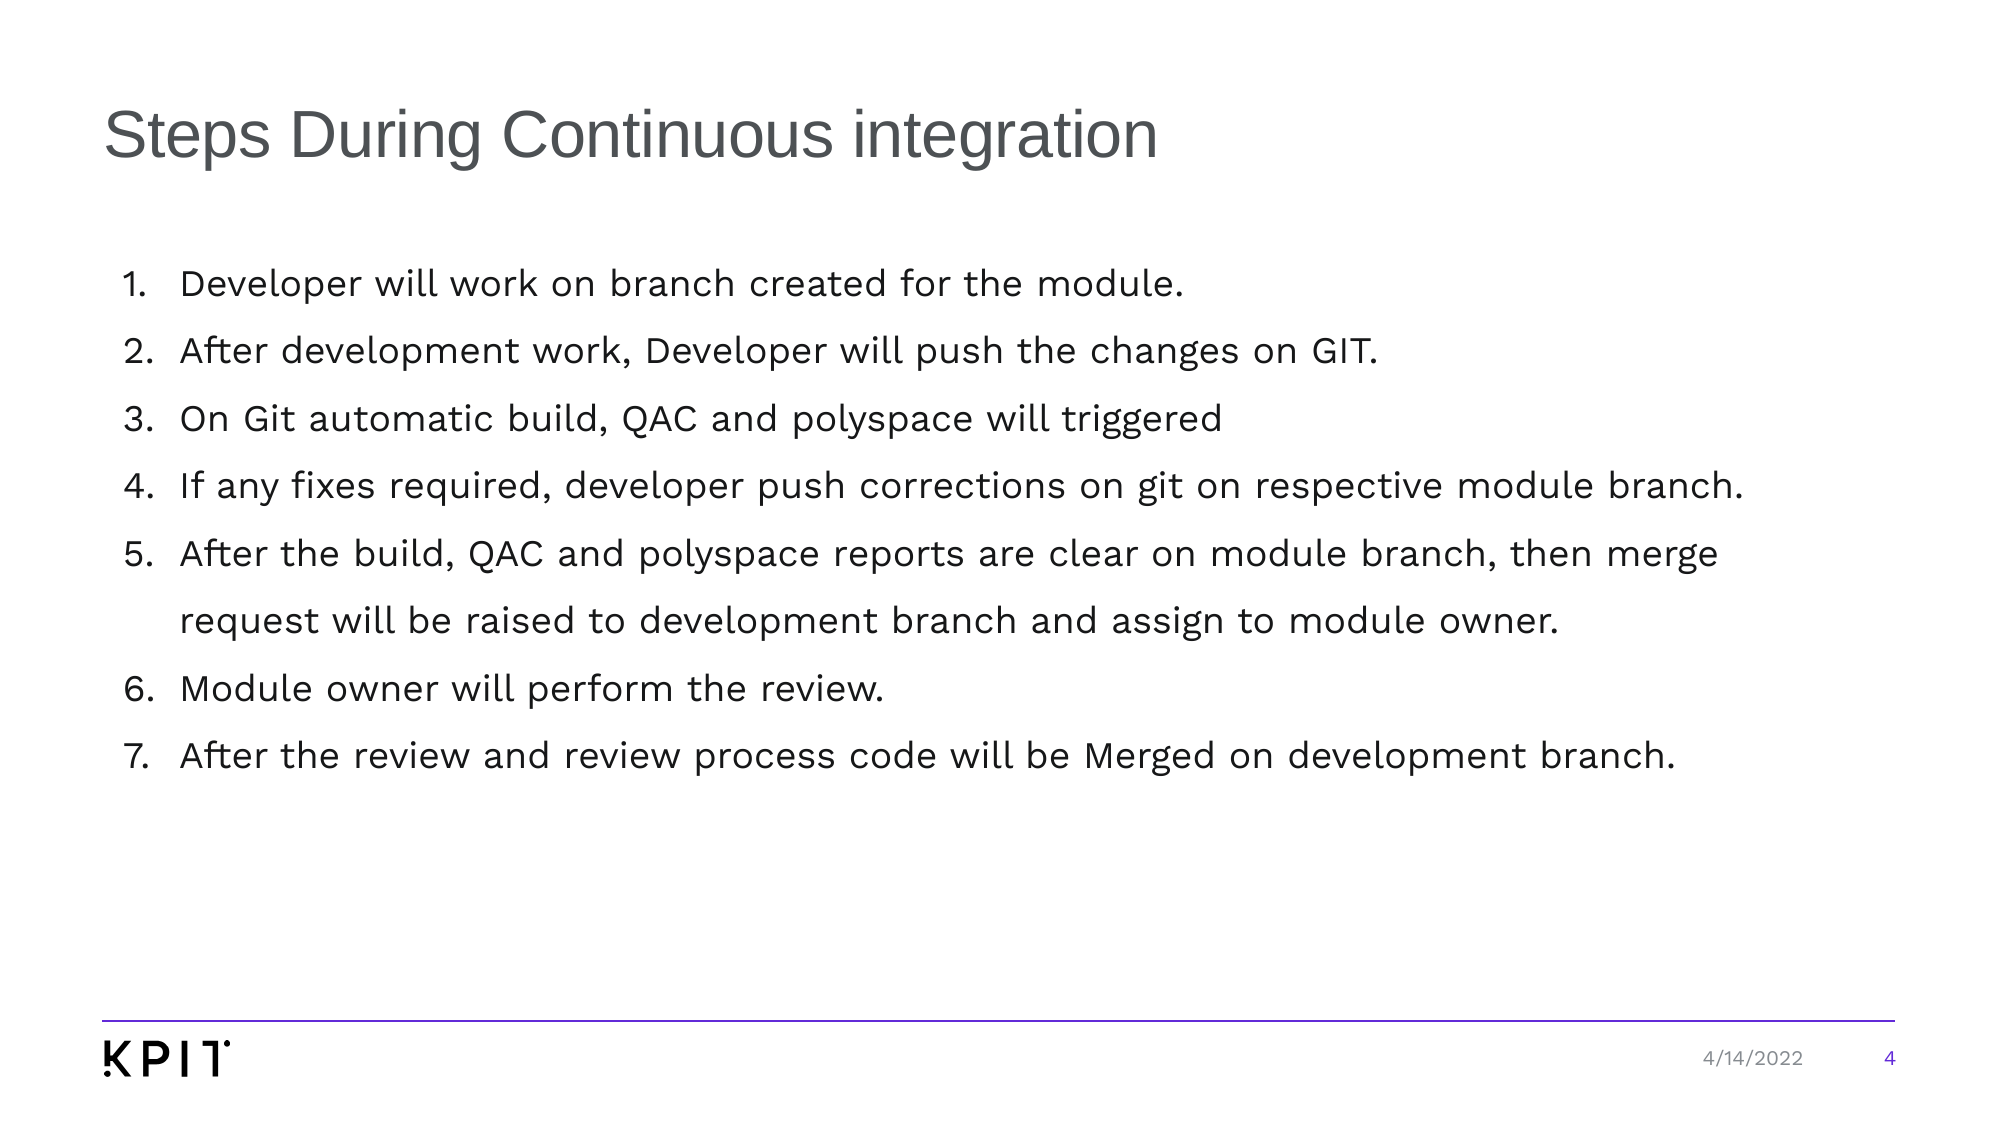

# Steps During Continuous integration
Developer will work on branch created for the module.
After development work, Developer will push the changes on GIT.
On Git automatic build, QAC and polyspace will triggered
If any fixes required, developer push corrections on git on respective module branch.
After the build, QAC and polyspace reports are clear on module branch, then merge request will be raised to development branch and assign to module owner.
Module owner will perform the review.
After the review and review process code will be Merged on development branch.
4
4/14/2022